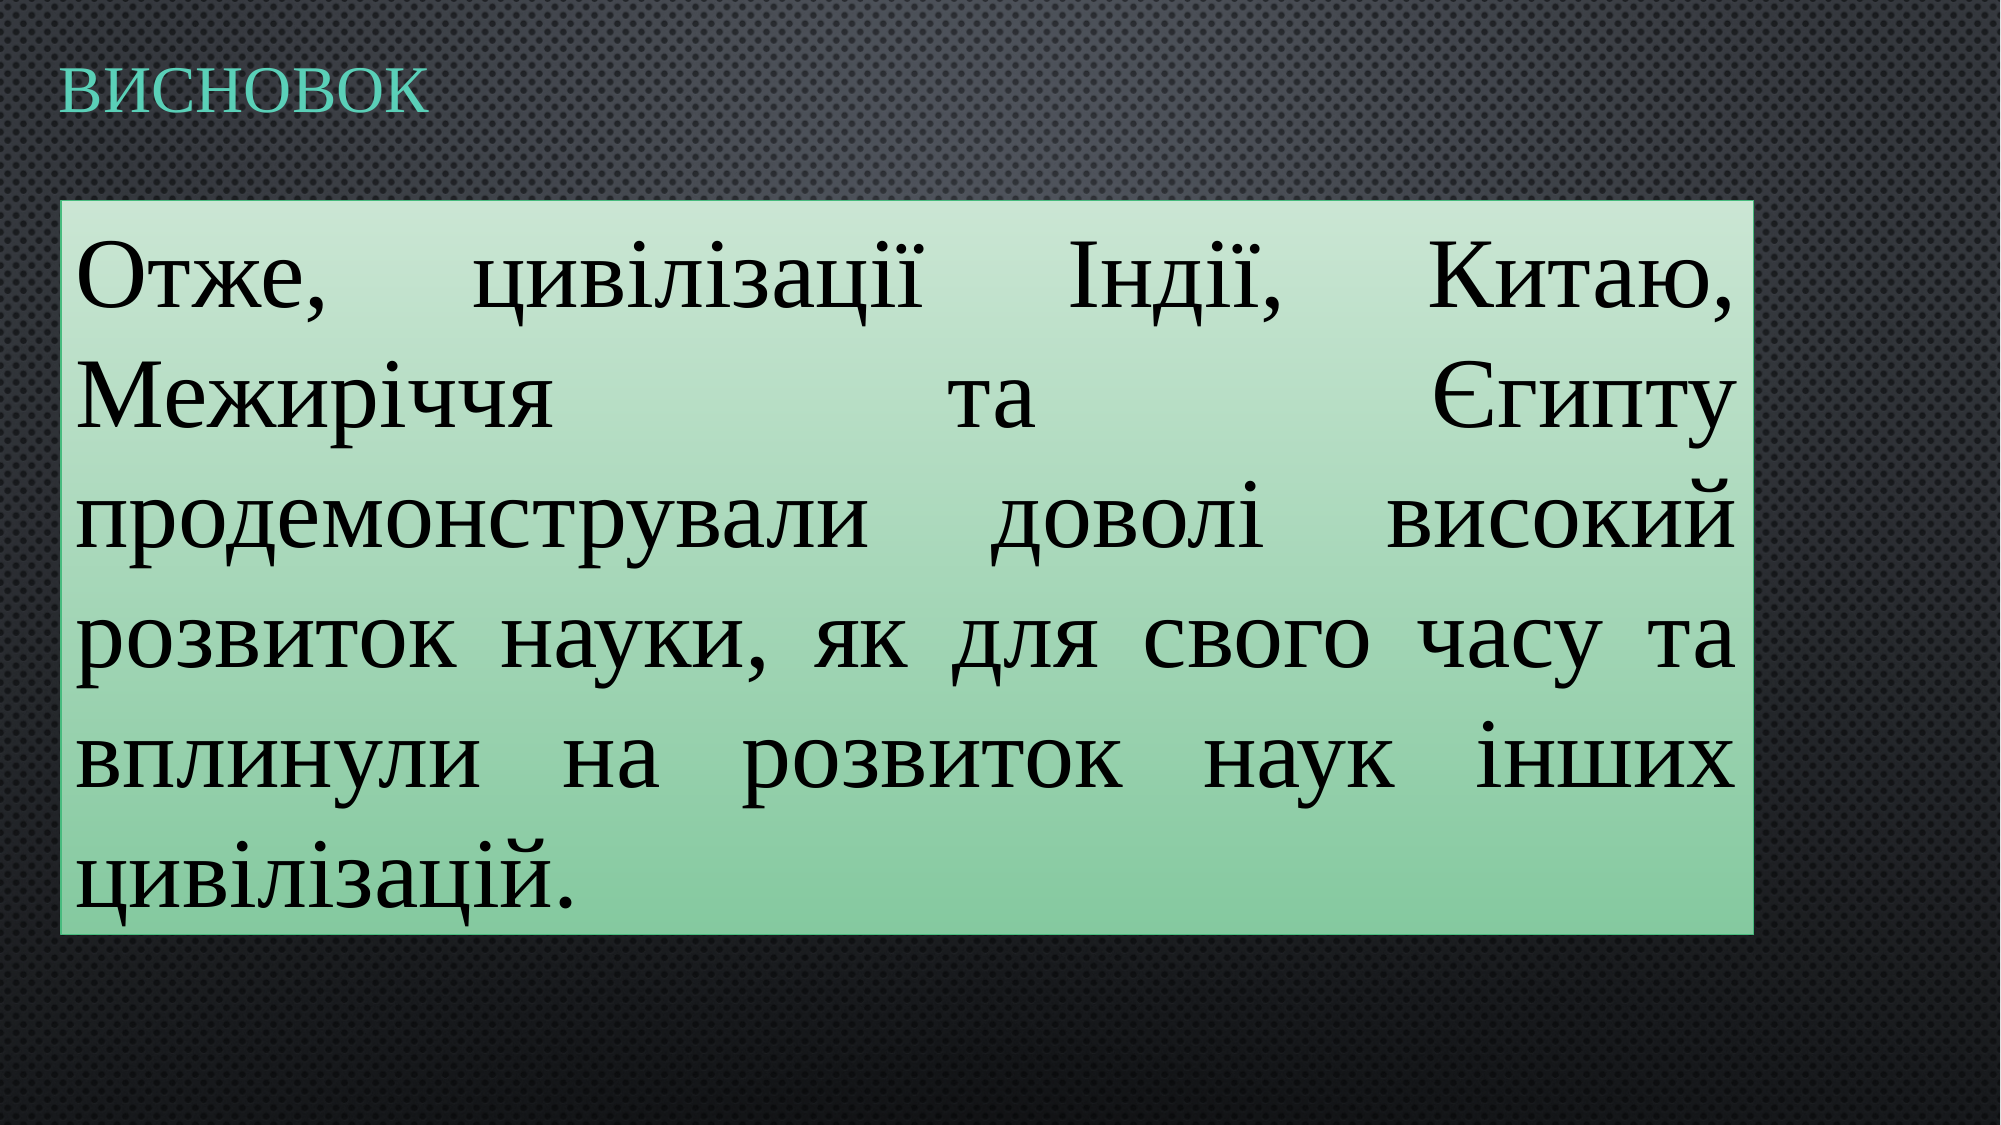

# ВИСНОВОК
Отже, цивілізації Індії, Китаю, Межиріччя та Єгипту продемонстрували доволі високий розвиток науки, як для свого часу та вплинули на розвиток наук інших цивілізацій.